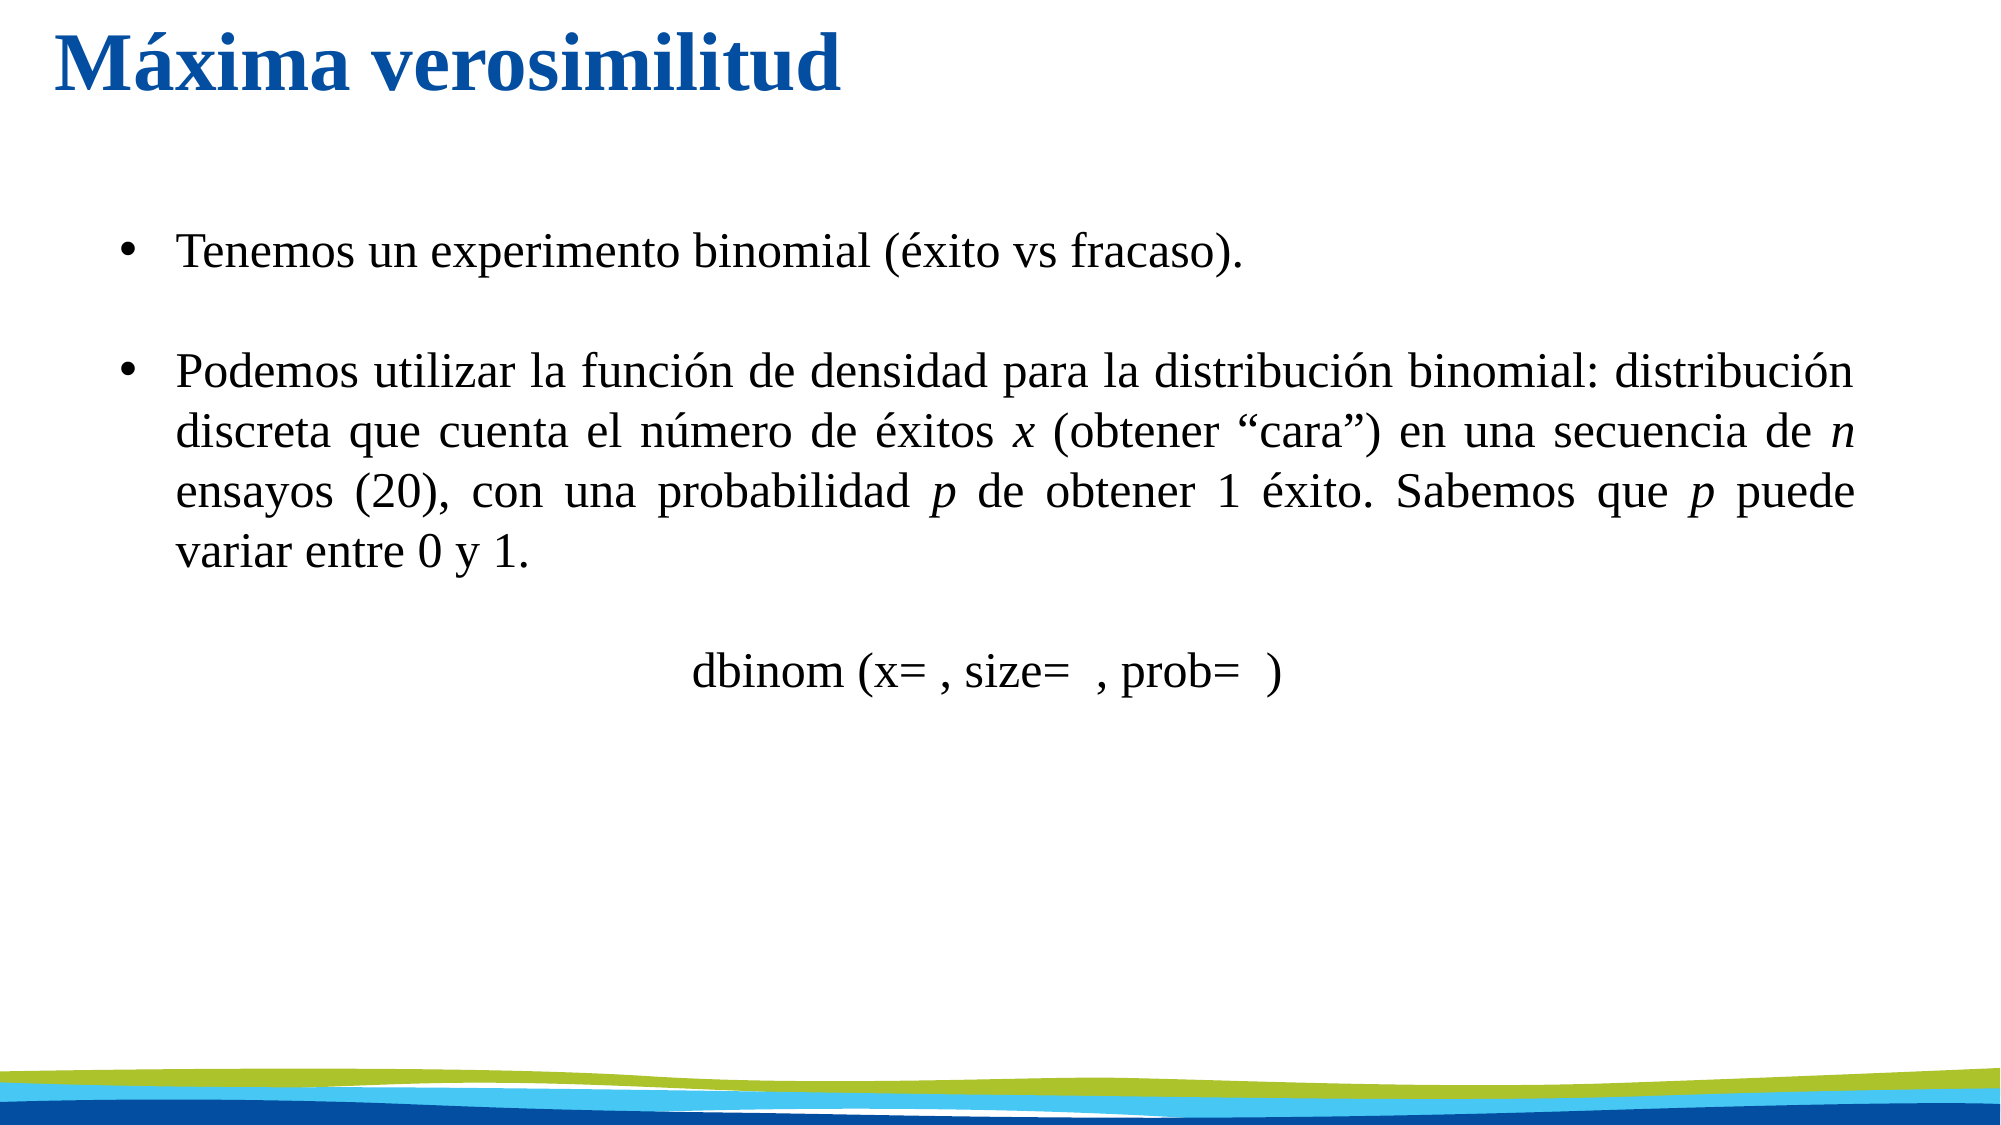

# Máxima verosimilitud
Tenemos un experimento binomial (éxito vs fracaso).

Podemos utilizar la función de densidad para la distribución binomial: distribución discreta que cuenta el número de éxitos x (obtener “cara”) en una secuencia de n ensayos (20), con una probabilidad p de obtener 1 éxito. Sabemos que p puede variar entre 0 y 1.

dbinom (x= , size=  , prob=  )